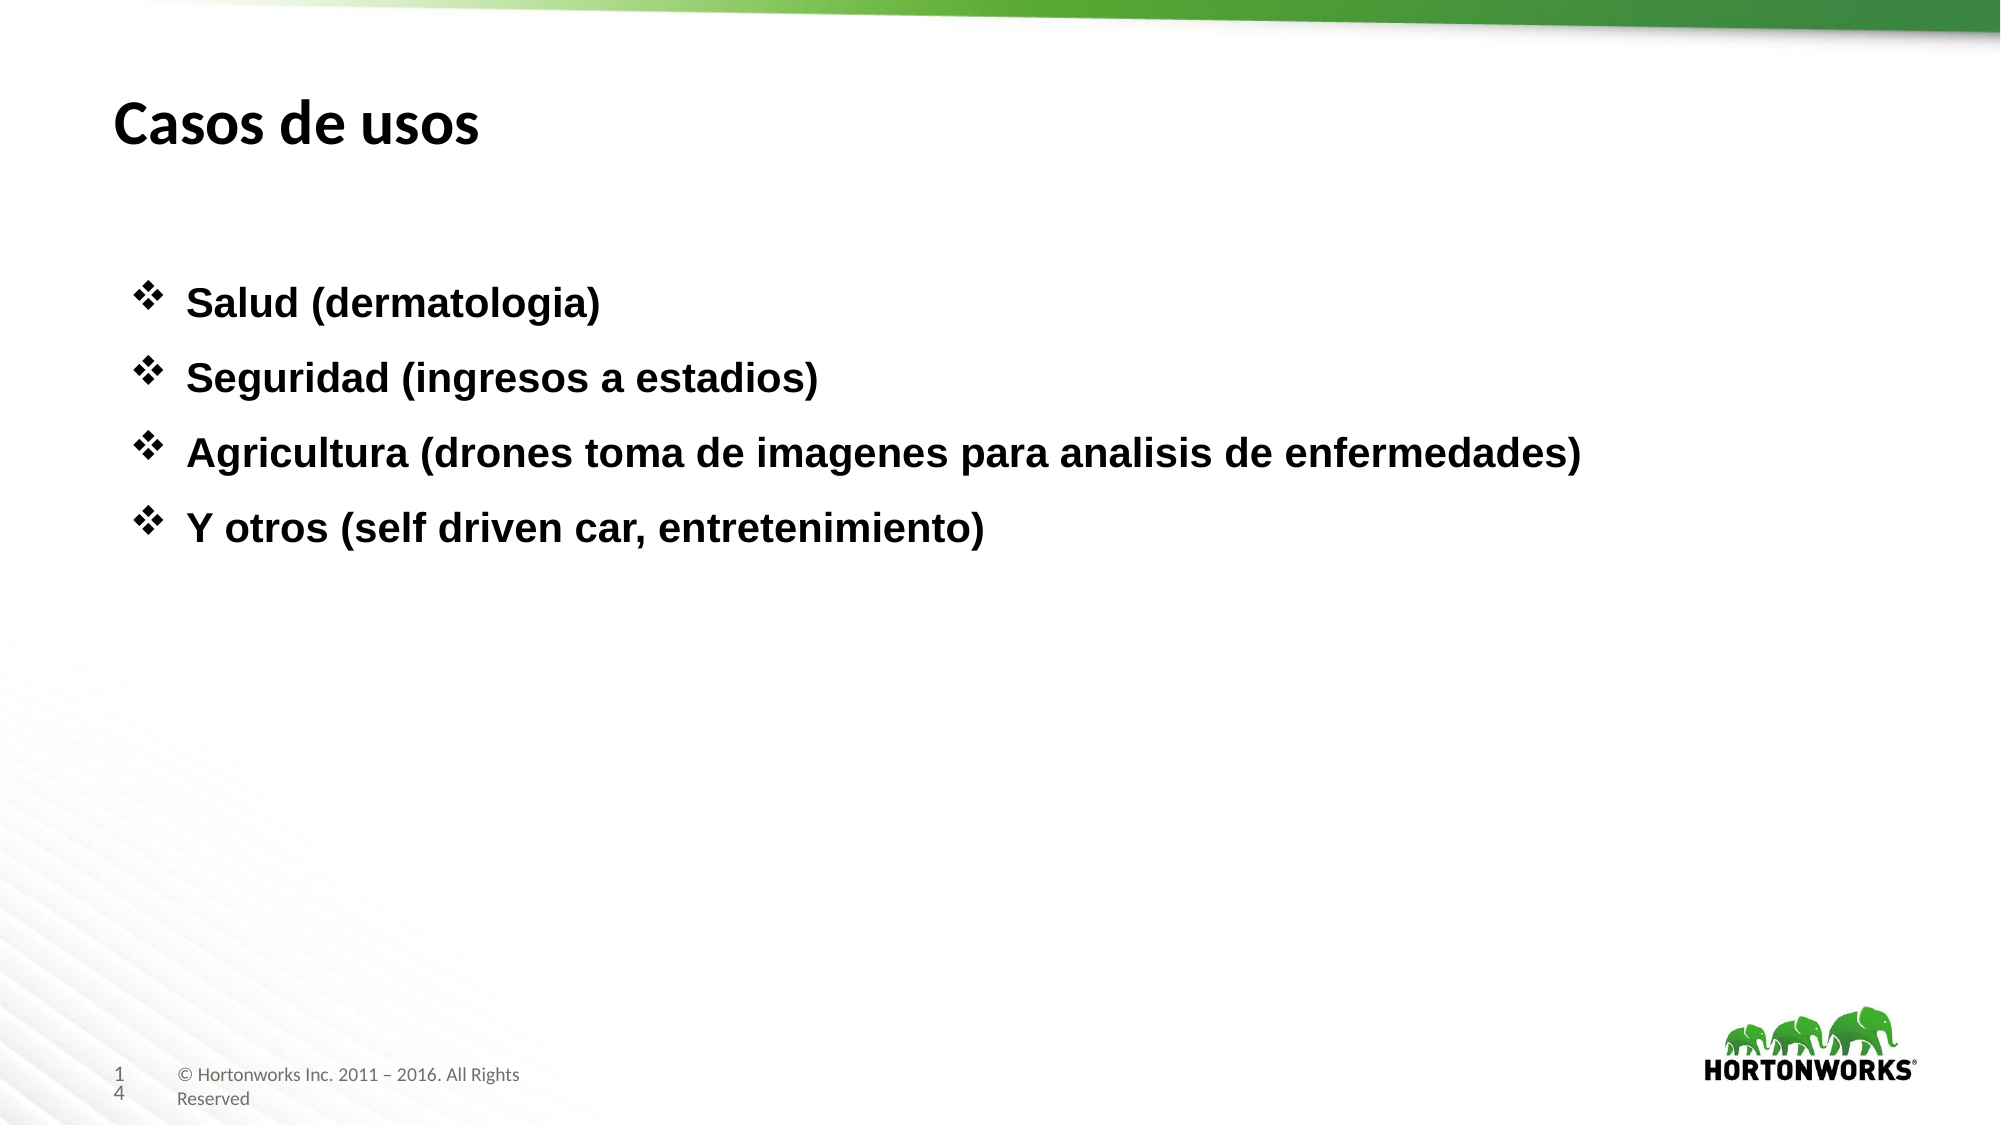

# Casos de usos
Salud (dermatologia)
Seguridad (ingresos a estadios)
Agricultura (drones toma de imagenes para analisis de enfermedades)
Y otros (self driven car, entretenimiento)